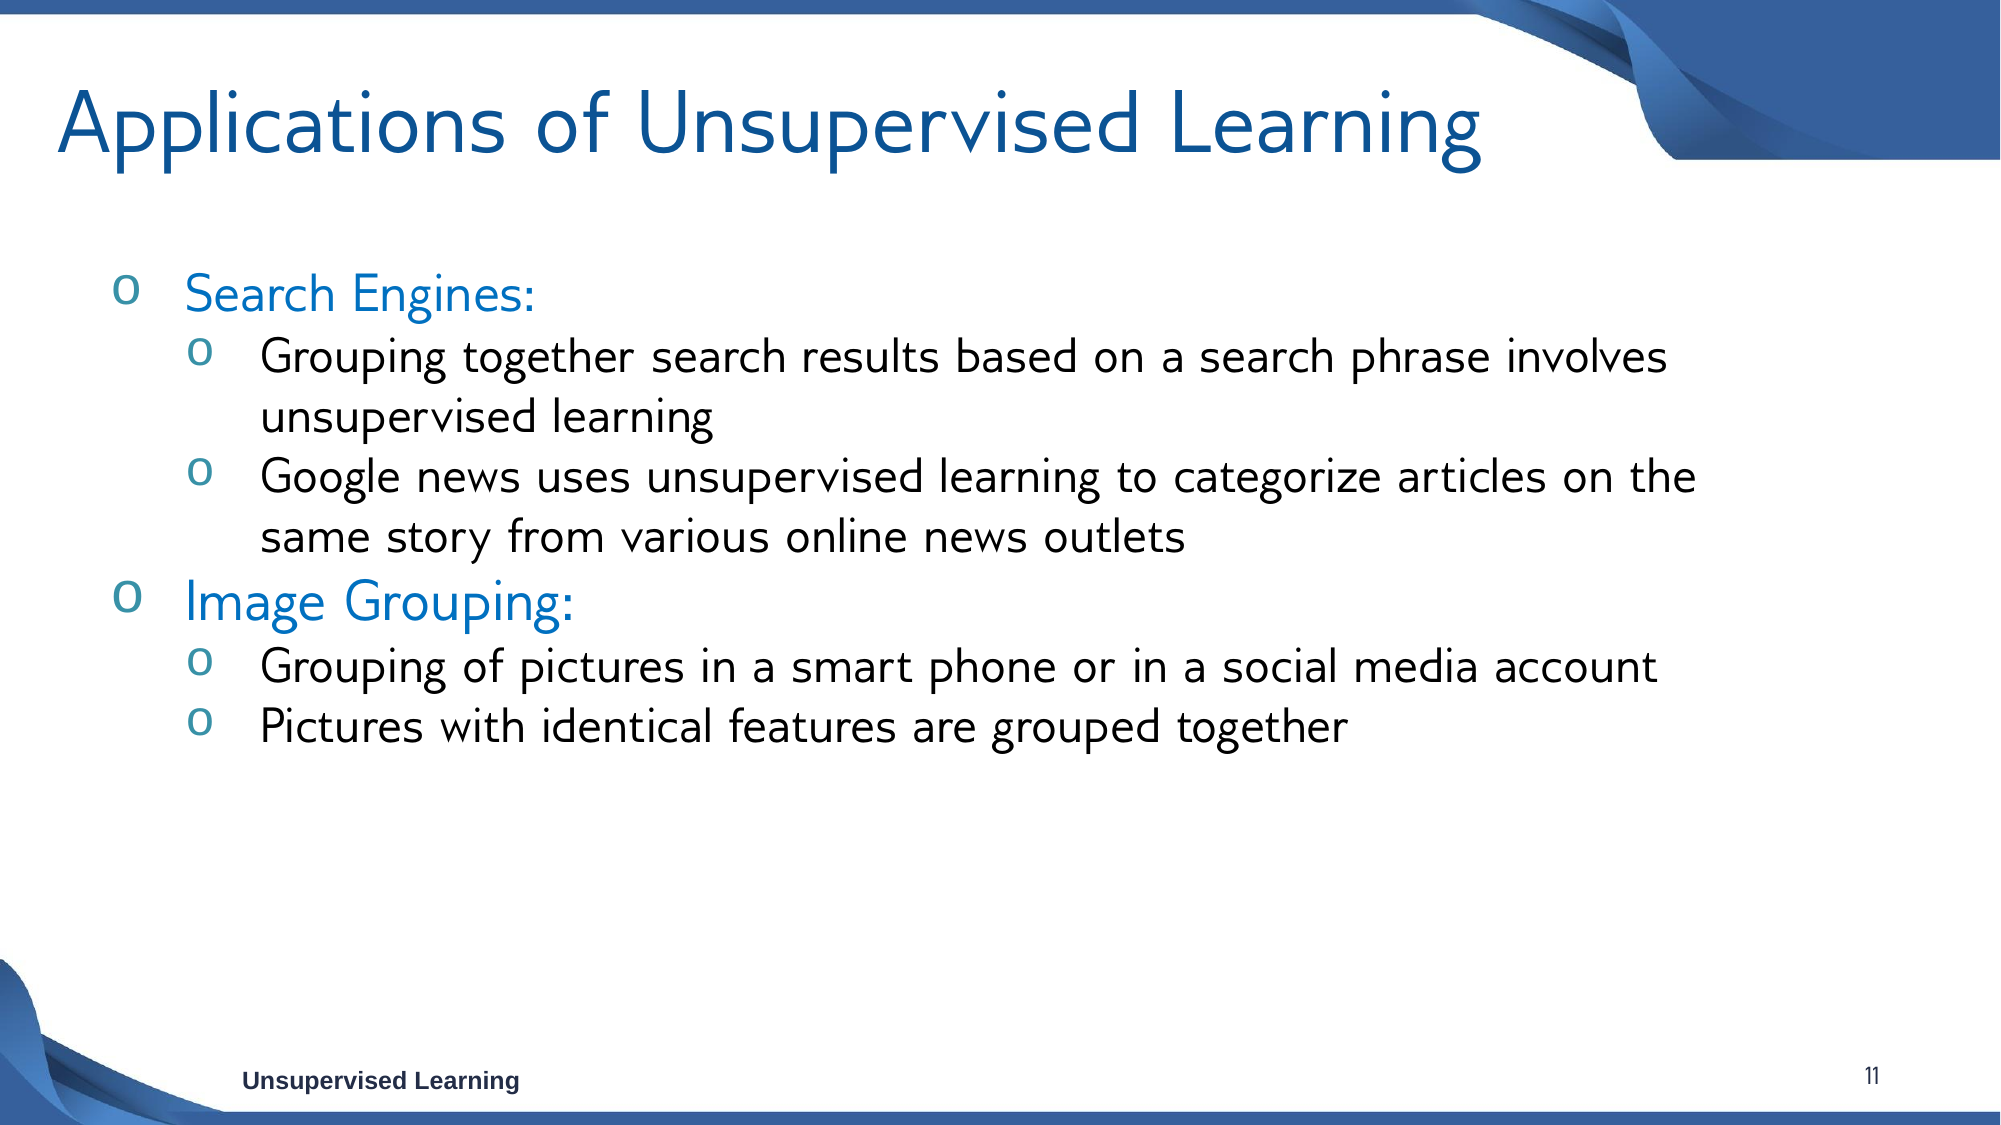

# Applications of Unsupervised Learning
Search Engines:
Grouping together search results based on a search phrase involves unsupervised learning
Google news uses unsupervised learning to categorize articles on the same story from various online news outlets
Image Grouping:
Grouping of pictures in a smart phone or in a social media account
Pictures with identical features are grouped together